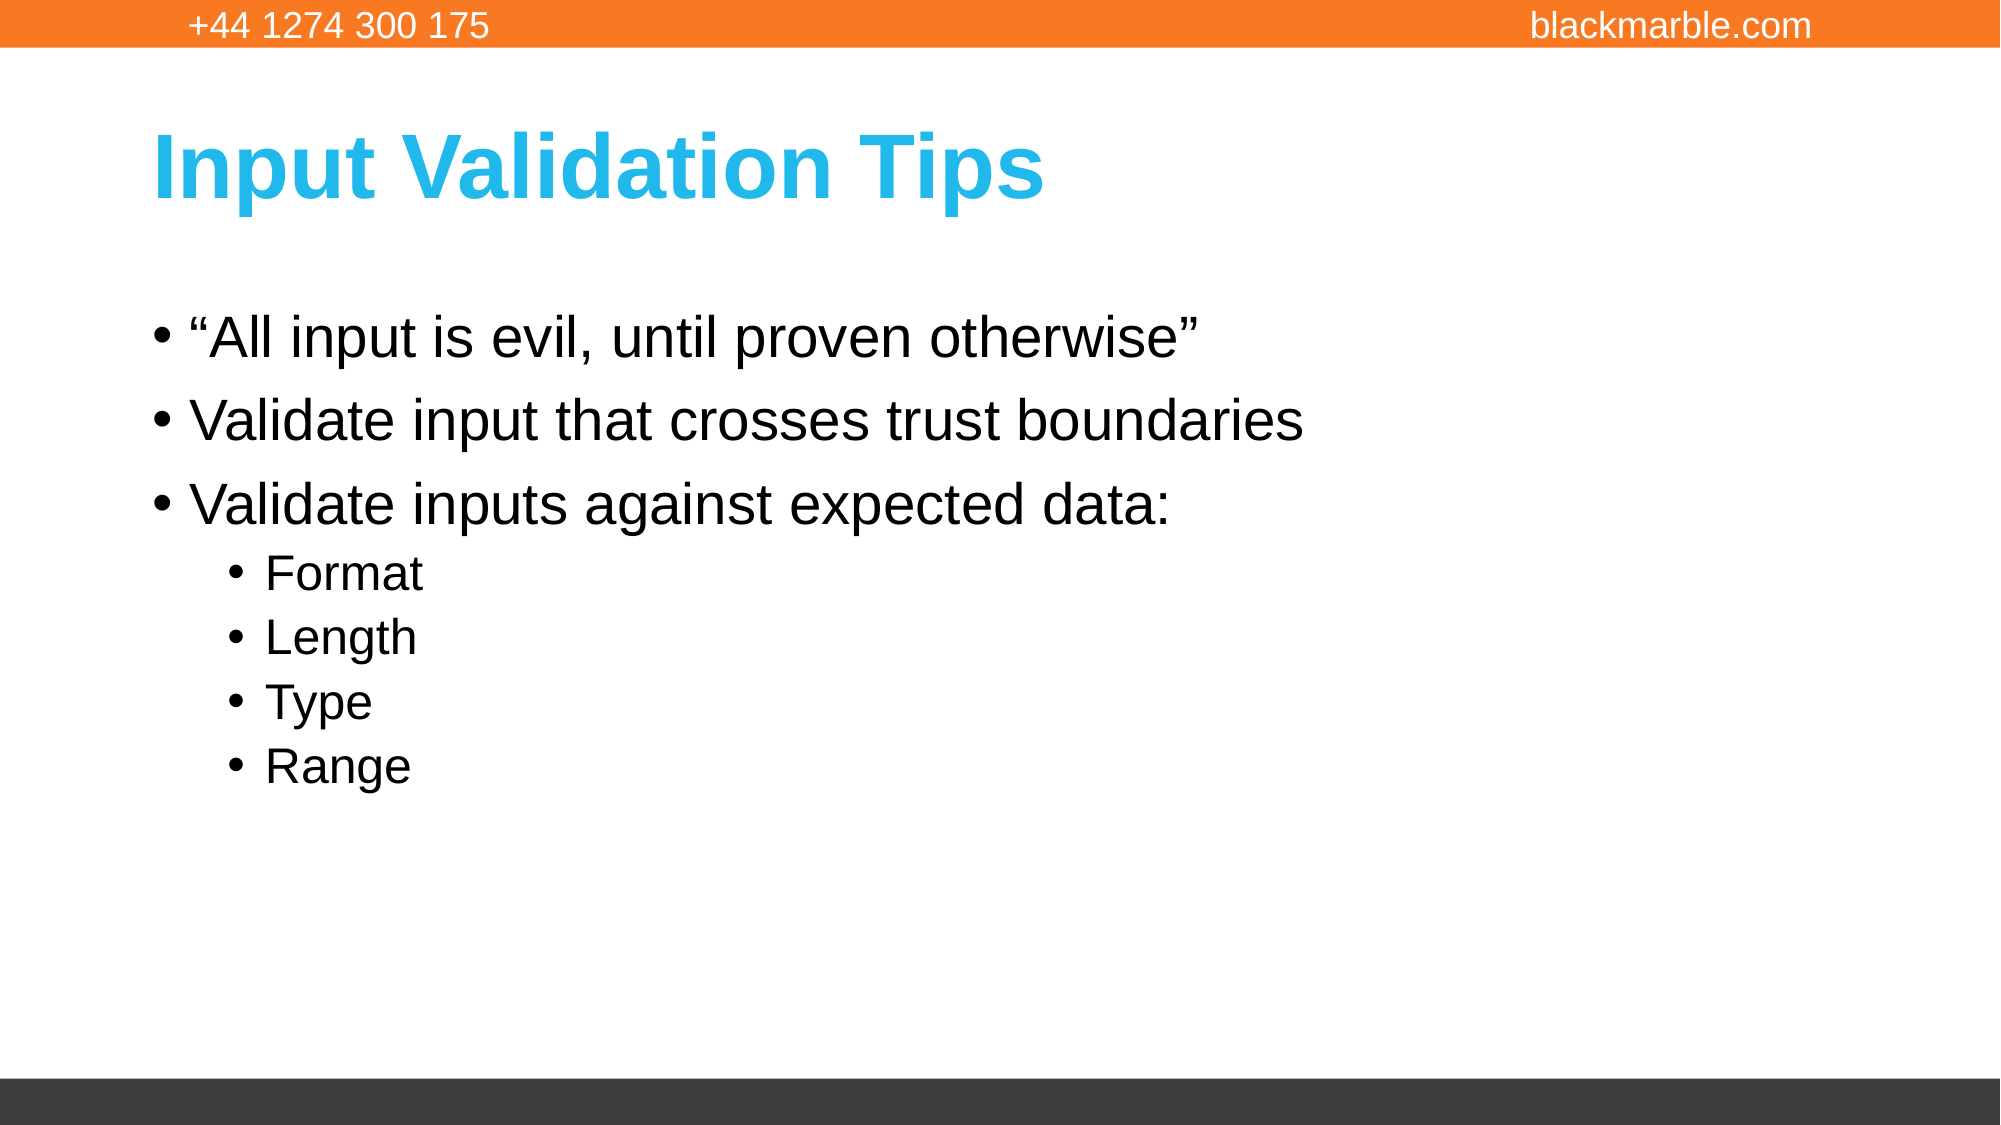

# Input Validation Tips
“All input is evil, until proven otherwise”
Validate input that crosses trust boundaries
Validate inputs against expected data:
Format
Length
Type
Range